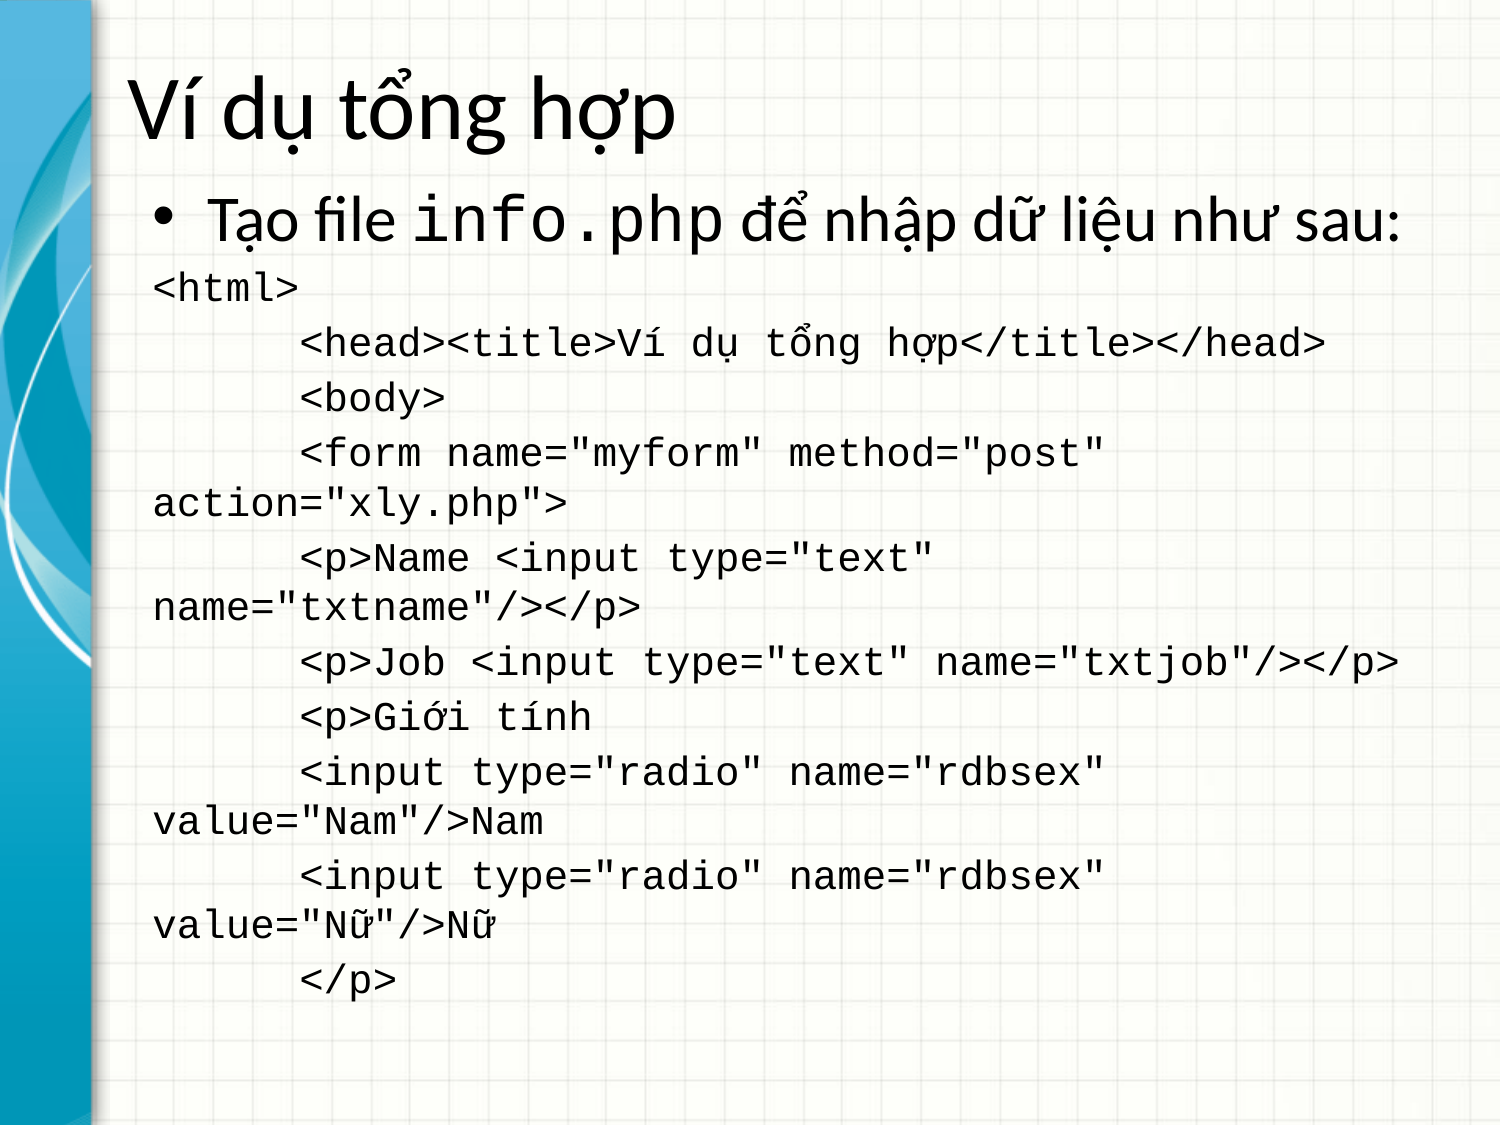

# Ví dụ tổng hợp
Tạo file info.php để nhập dữ liệu như sau:
<html>
	<head><title>Ví dụ tổng hợp</title></head>
	<body>
		<form name="myform" method="post" action="xly.php">
		<p>Name <input type="text" name="txtname"/></p>
		<p>Job <input type="text" name="txtjob"/></p>
		<p>Giới tính
			<input type="radio" name="rdbsex" value="Nam"/>Nam
			<input type="radio" name="rdbsex" value="Nữ"/>Nữ
		</p>